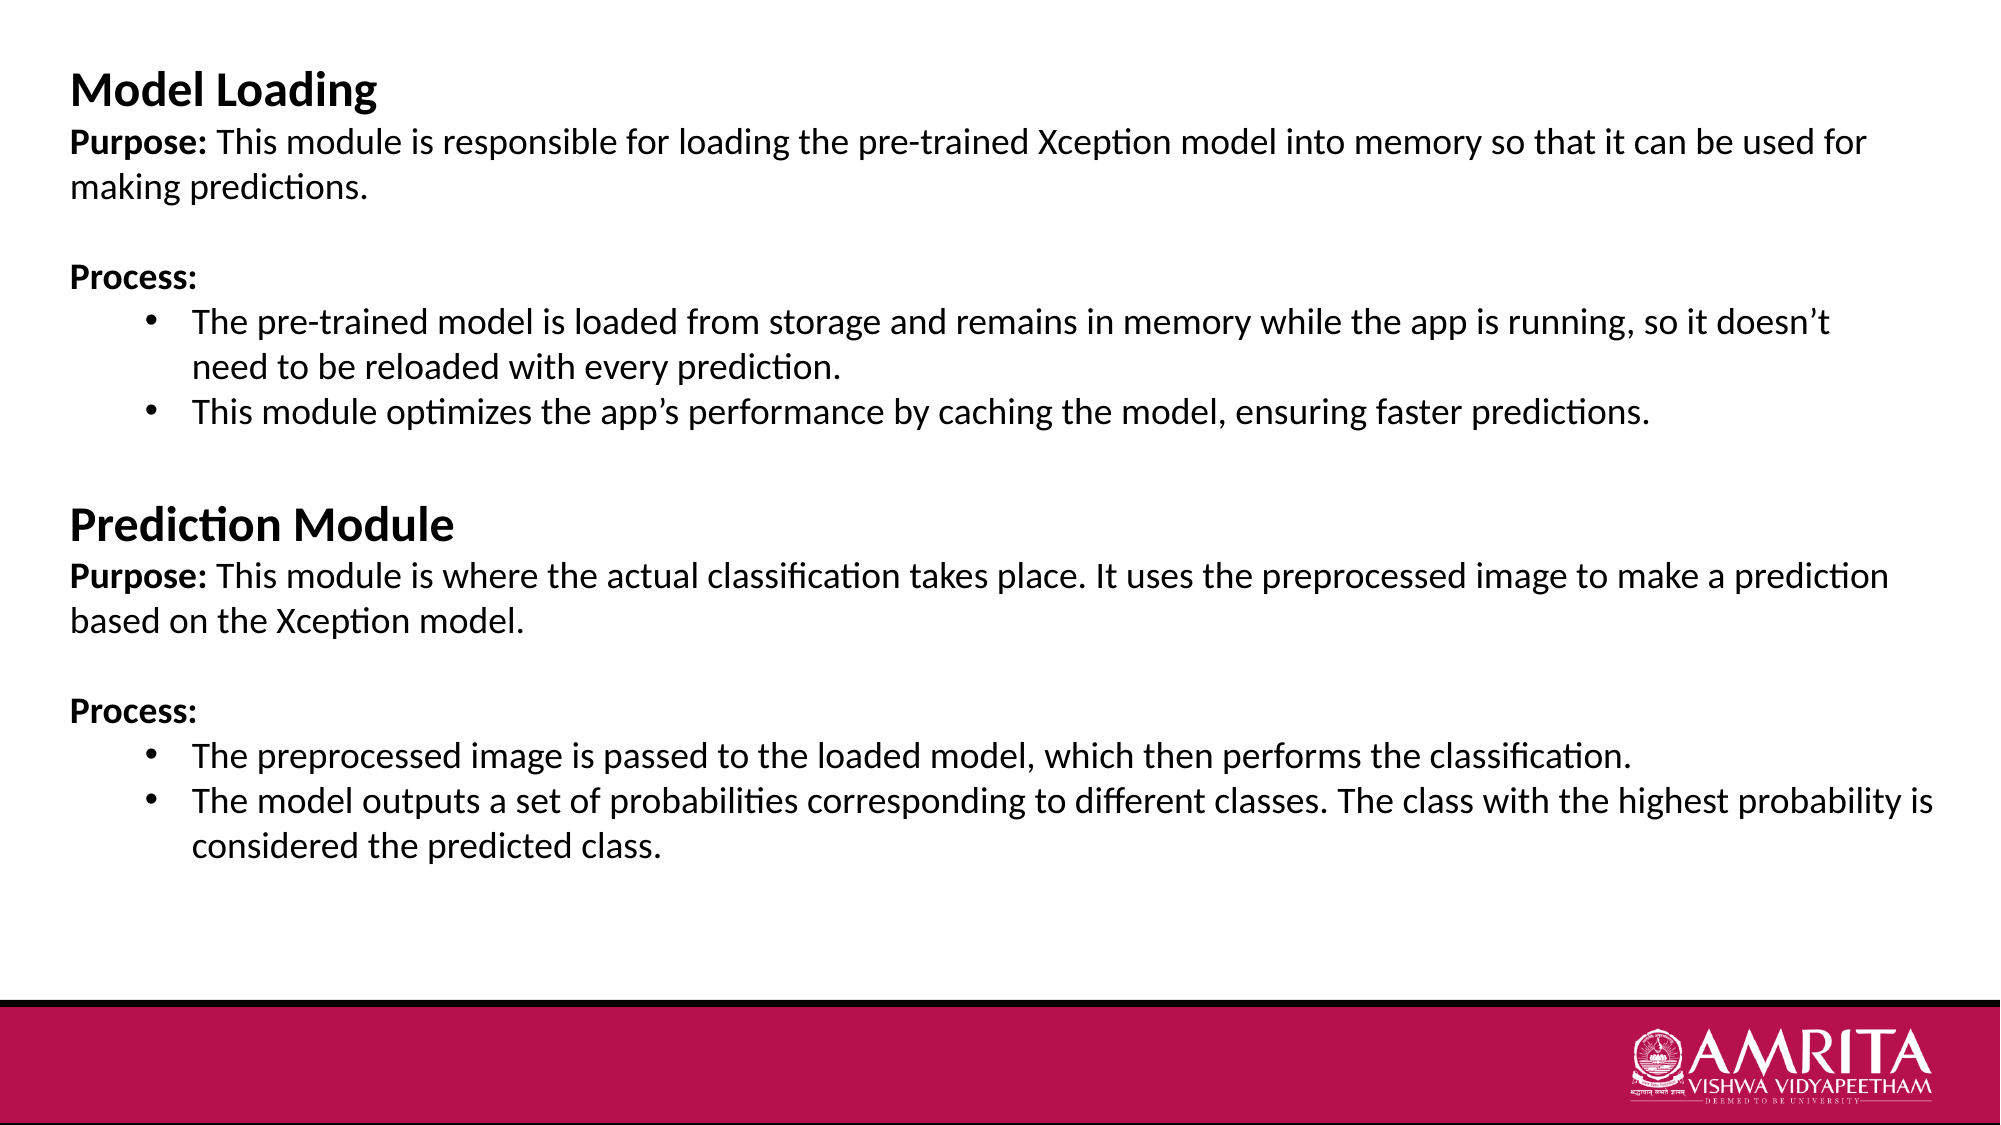

Model Loading
Purpose: This module is responsible for loading the pre-trained Xception model into memory so that it can be used for making predictions.

Process:
The pre-trained model is loaded from storage and remains in memory while the app is running, so it doesn’t need to be reloaded with every prediction.
This module optimizes the app’s performance by caching the model, ensuring faster predictions.
Prediction Module
Purpose: This module is where the actual classification takes place. It uses the preprocessed image to make a prediction based on the Xception model.

Process:
The preprocessed image is passed to the loaded model, which then performs the classification.
The model outputs a set of probabilities corresponding to different classes. The class with the highest probability is considered the predicted class.